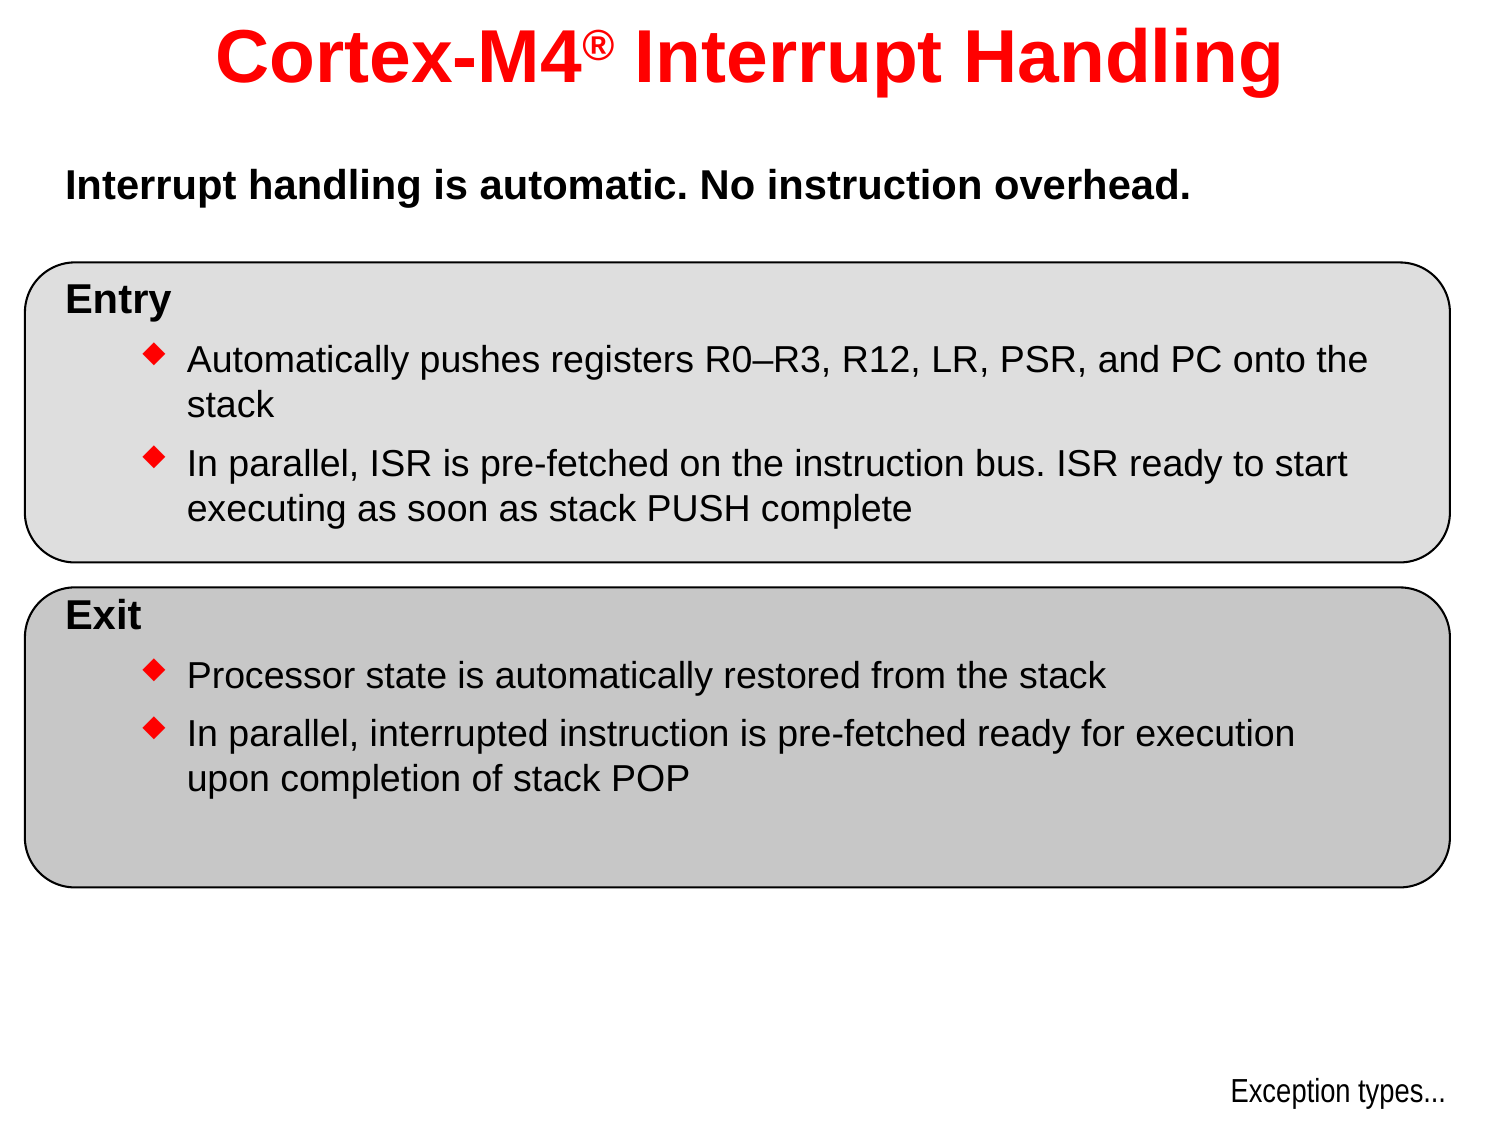

# Cortex-M4® Interrupt Handling
Interrupt handling is automatic. No instruction overhead.
Entry
Automatically pushes registers R0–R3, R12, LR, PSR, and PC onto the stack
In parallel, ISR is pre-fetched on the instruction bus. ISR ready to start executing as soon as stack PUSH complete
Exit
Processor state is automatically restored from the stack
In parallel, interrupted instruction is pre-fetched ready for execution upon completion of stack POP

Exception types...